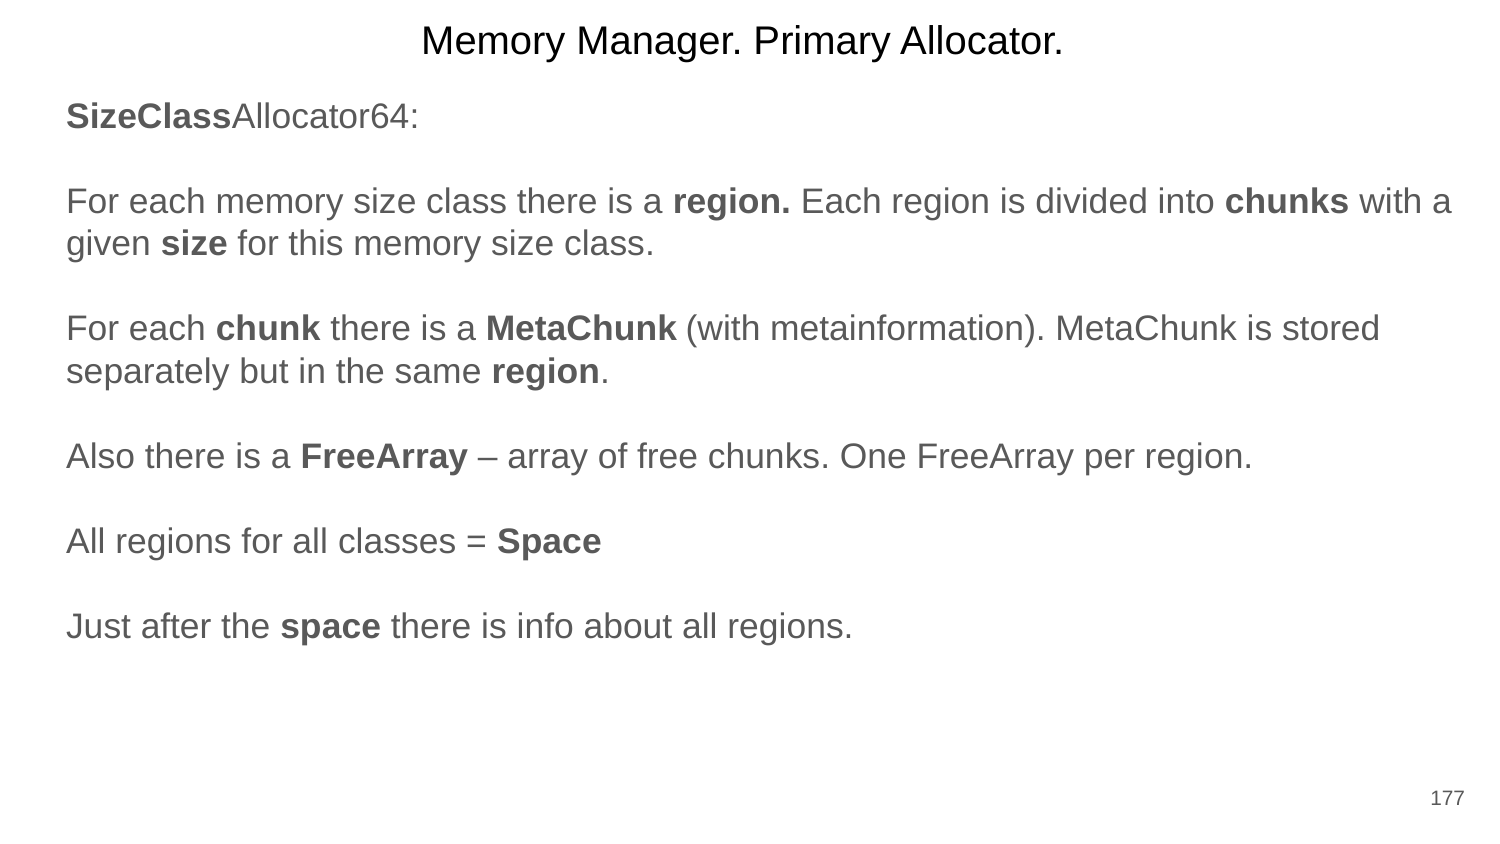

Memory Manager. Primary Allocator.
SizeClassAllocator64:

For each memory size class there is a region. Each region is divided into chunks with a given size for this memory size class.

For each chunk there is a MetaChunk (with metainformation). MetaChunk is stored separately but in the same region.

Also there is a FreeArray – array of free chunks. One FreeArray per region.

All regions for all classes = Space

Just after the space there is info about all regions.

177